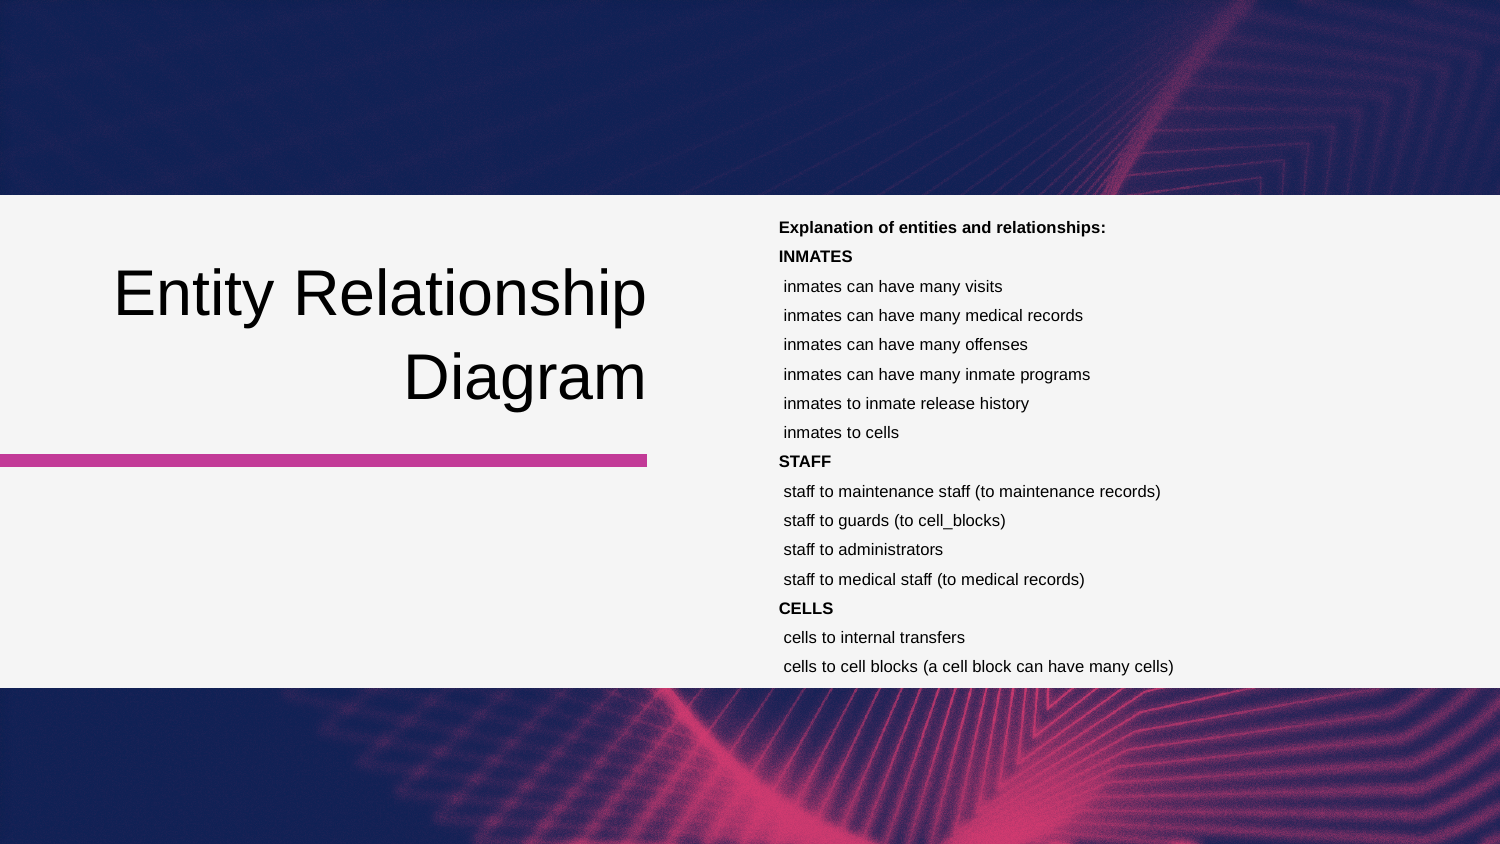

Explanation of entities and relationships:
INMATES
 inmates can have many visits
 inmates can have many medical records
 inmates can have many offenses
 inmates can have many inmate programs
 inmates to inmate release history
 inmates to cells
STAFF
 staff to maintenance staff (to maintenance records)
 staff to guards (to cell_blocks)
 staff to administrators
 staff to medical staff (to medical records)
CELLS
 cells to internal transfers
 cells to cell blocks (a cell block can have many cells)

Entity Relationship Diagram